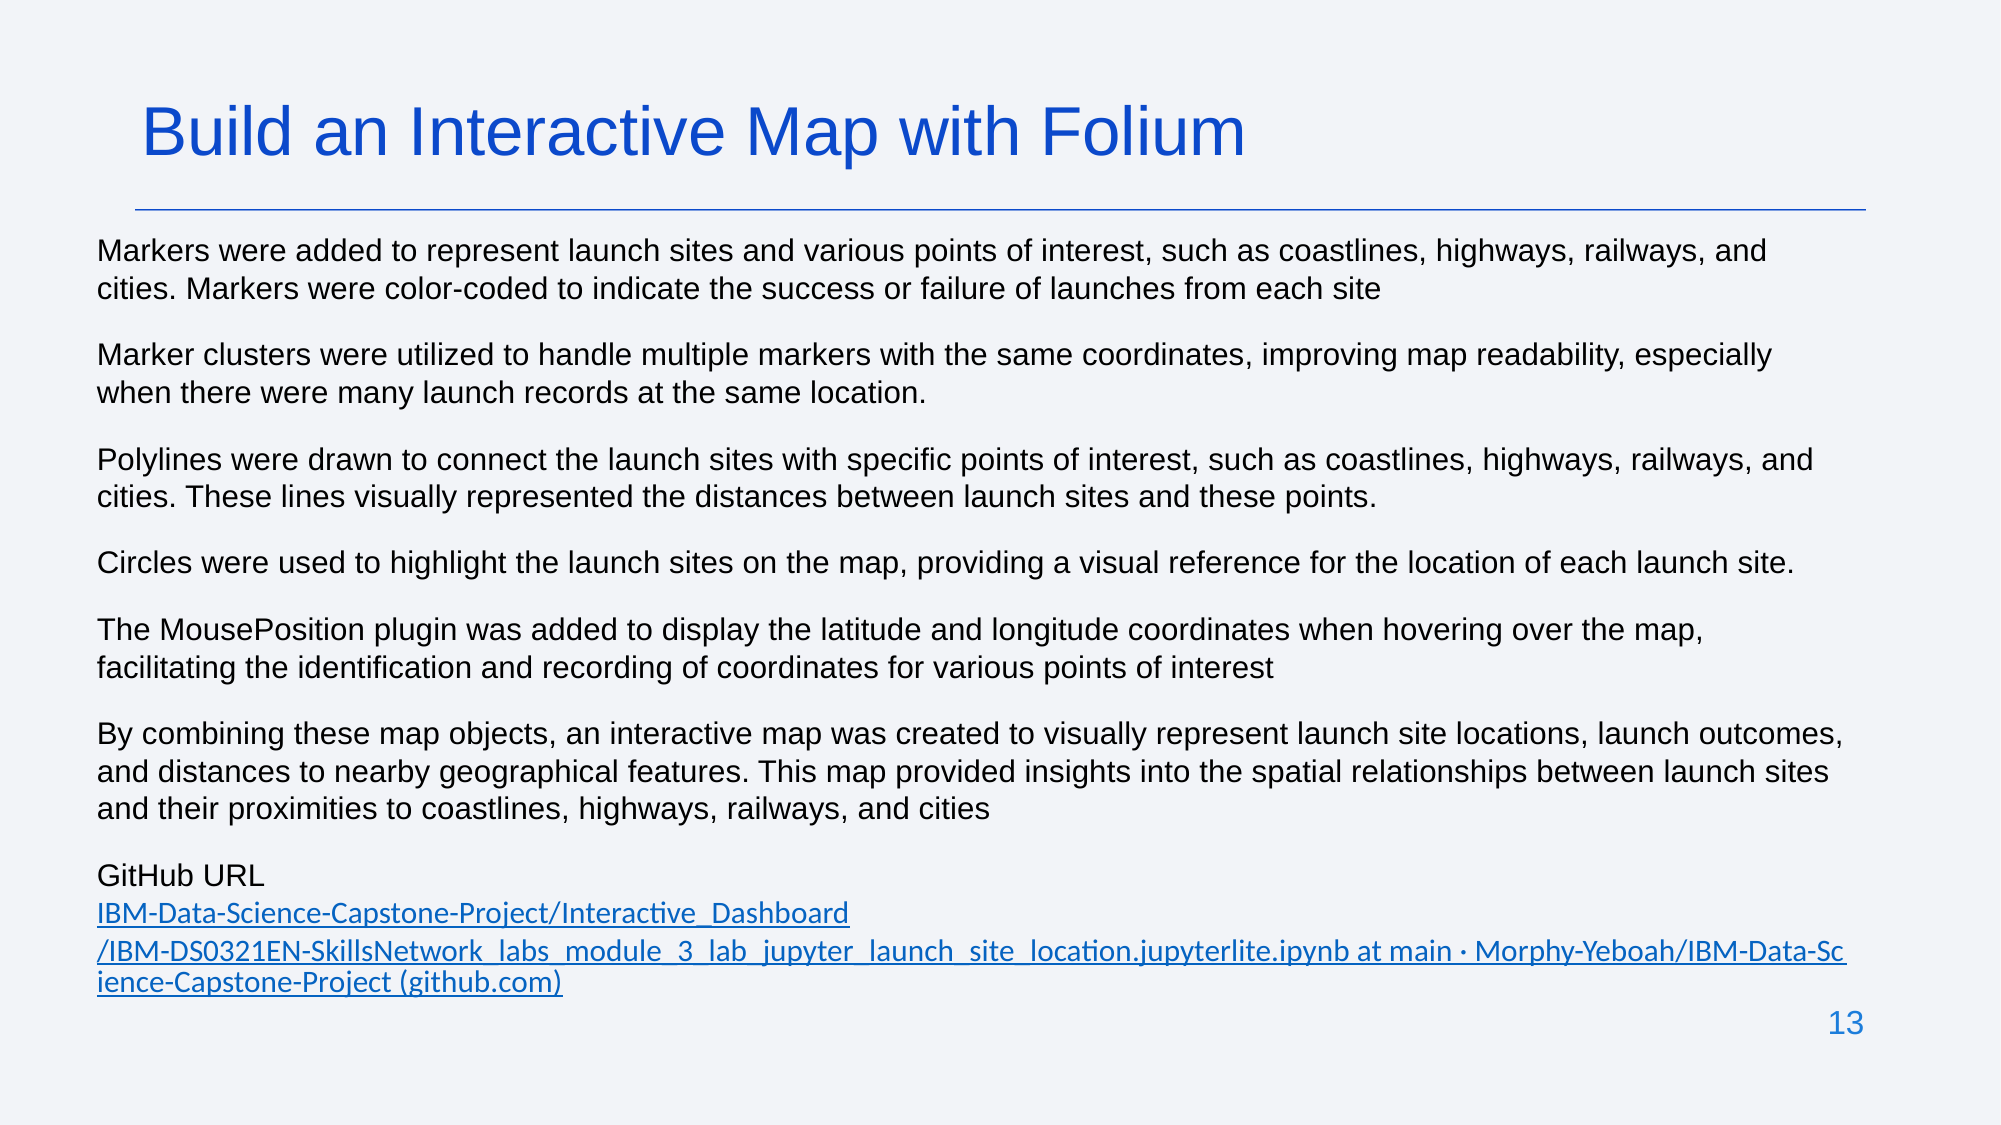

Build an Interactive Map with Folium
Markers were added to represent launch sites and various points of interest, such as coastlines, highways, railways, and cities. Markers were color-coded to indicate the success or failure of launches from each site
Marker clusters were utilized to handle multiple markers with the same coordinates, improving map readability, especially when there were many launch records at the same location.
Polylines were drawn to connect the launch sites with specific points of interest, such as coastlines, highways, railways, and cities. These lines visually represented the distances between launch sites and these points.
Circles were used to highlight the launch sites on the map, providing a visual reference for the location of each launch site.
The MousePosition plugin was added to display the latitude and longitude coordinates when hovering over the map, facilitating the identification and recording of coordinates for various points of interest
By combining these map objects, an interactive map was created to visually represent launch site locations, launch outcomes, and distances to nearby geographical features. This map provided insights into the spatial relationships between launch sites and their proximities to coastlines, highways, railways, and cities
GitHub URL
IBM-Data-Science-Capstone-Project/Interactive_Dashboard/IBM-DS0321EN-SkillsNetwork_labs_module_3_lab_jupyter_launch_site_location.jupyterlite.ipynb at main · Morphy-Yeboah/IBM-Data-Science-Capstone-Project (github.com)
13